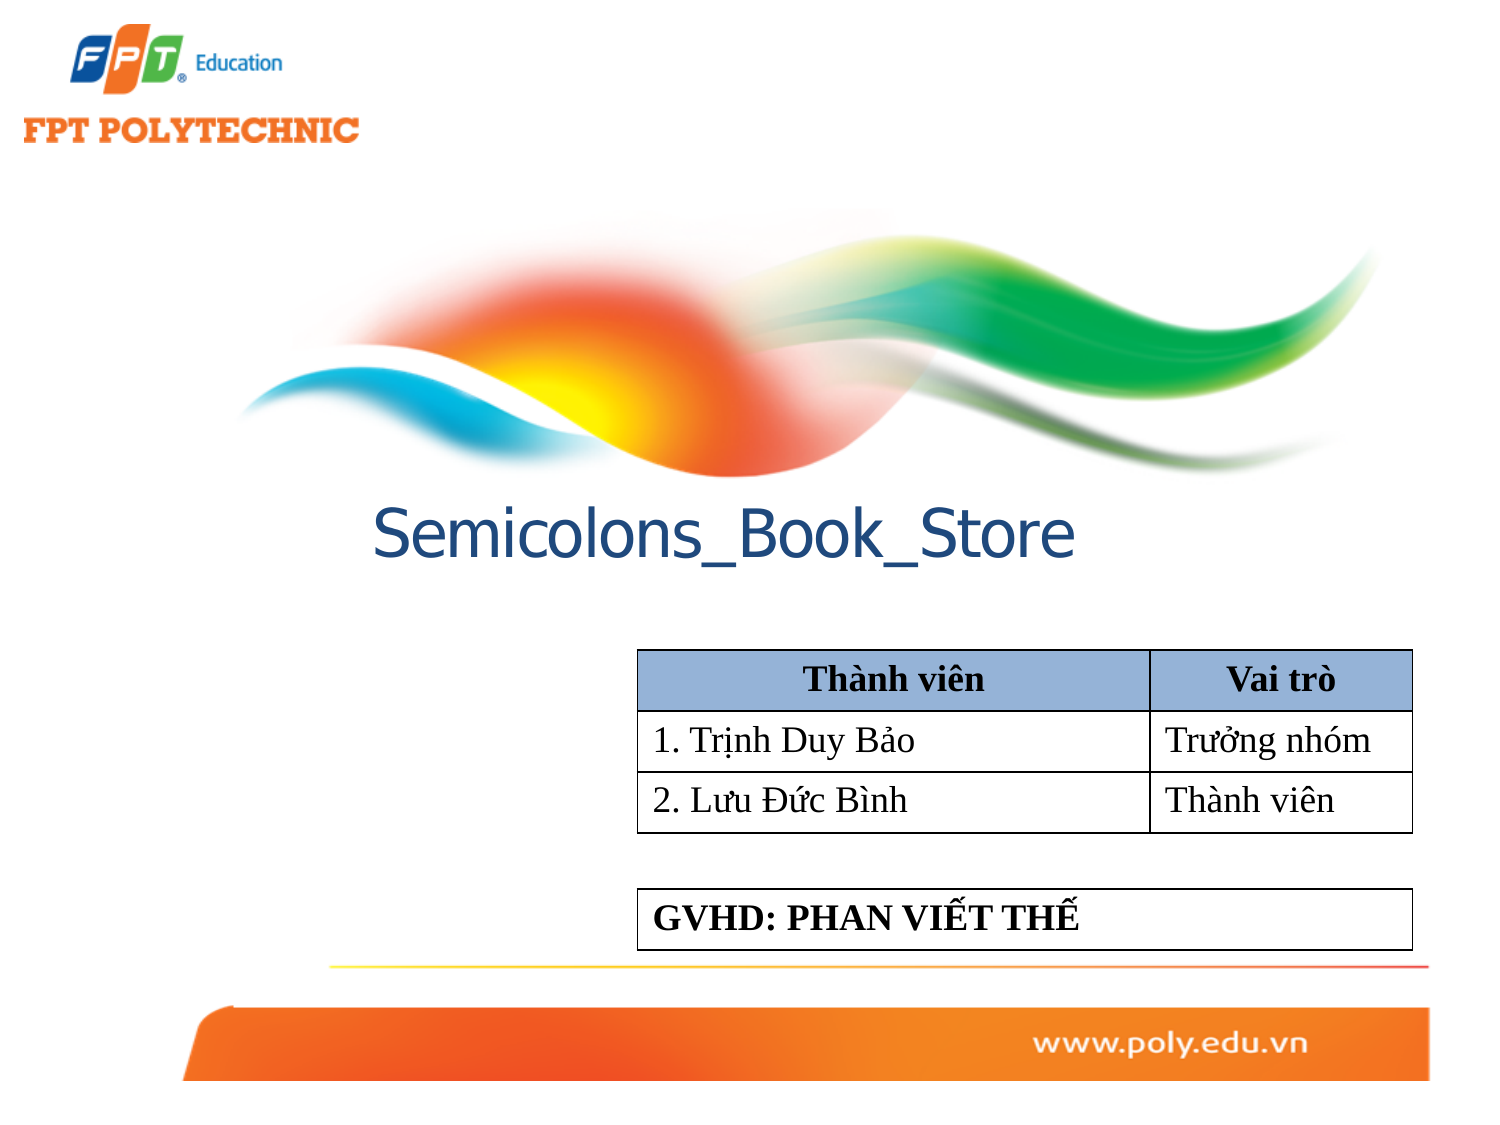

# Semicolons_Book_Store
| Thành viên | Vai trò |
| --- | --- |
| 1. Trịnh Duy Bảo | Trưởng nhóm |
| 2. Lưu Đức Bình | Thành viên |
| GVHD: PHAN VIẾT THẾ |
| --- |